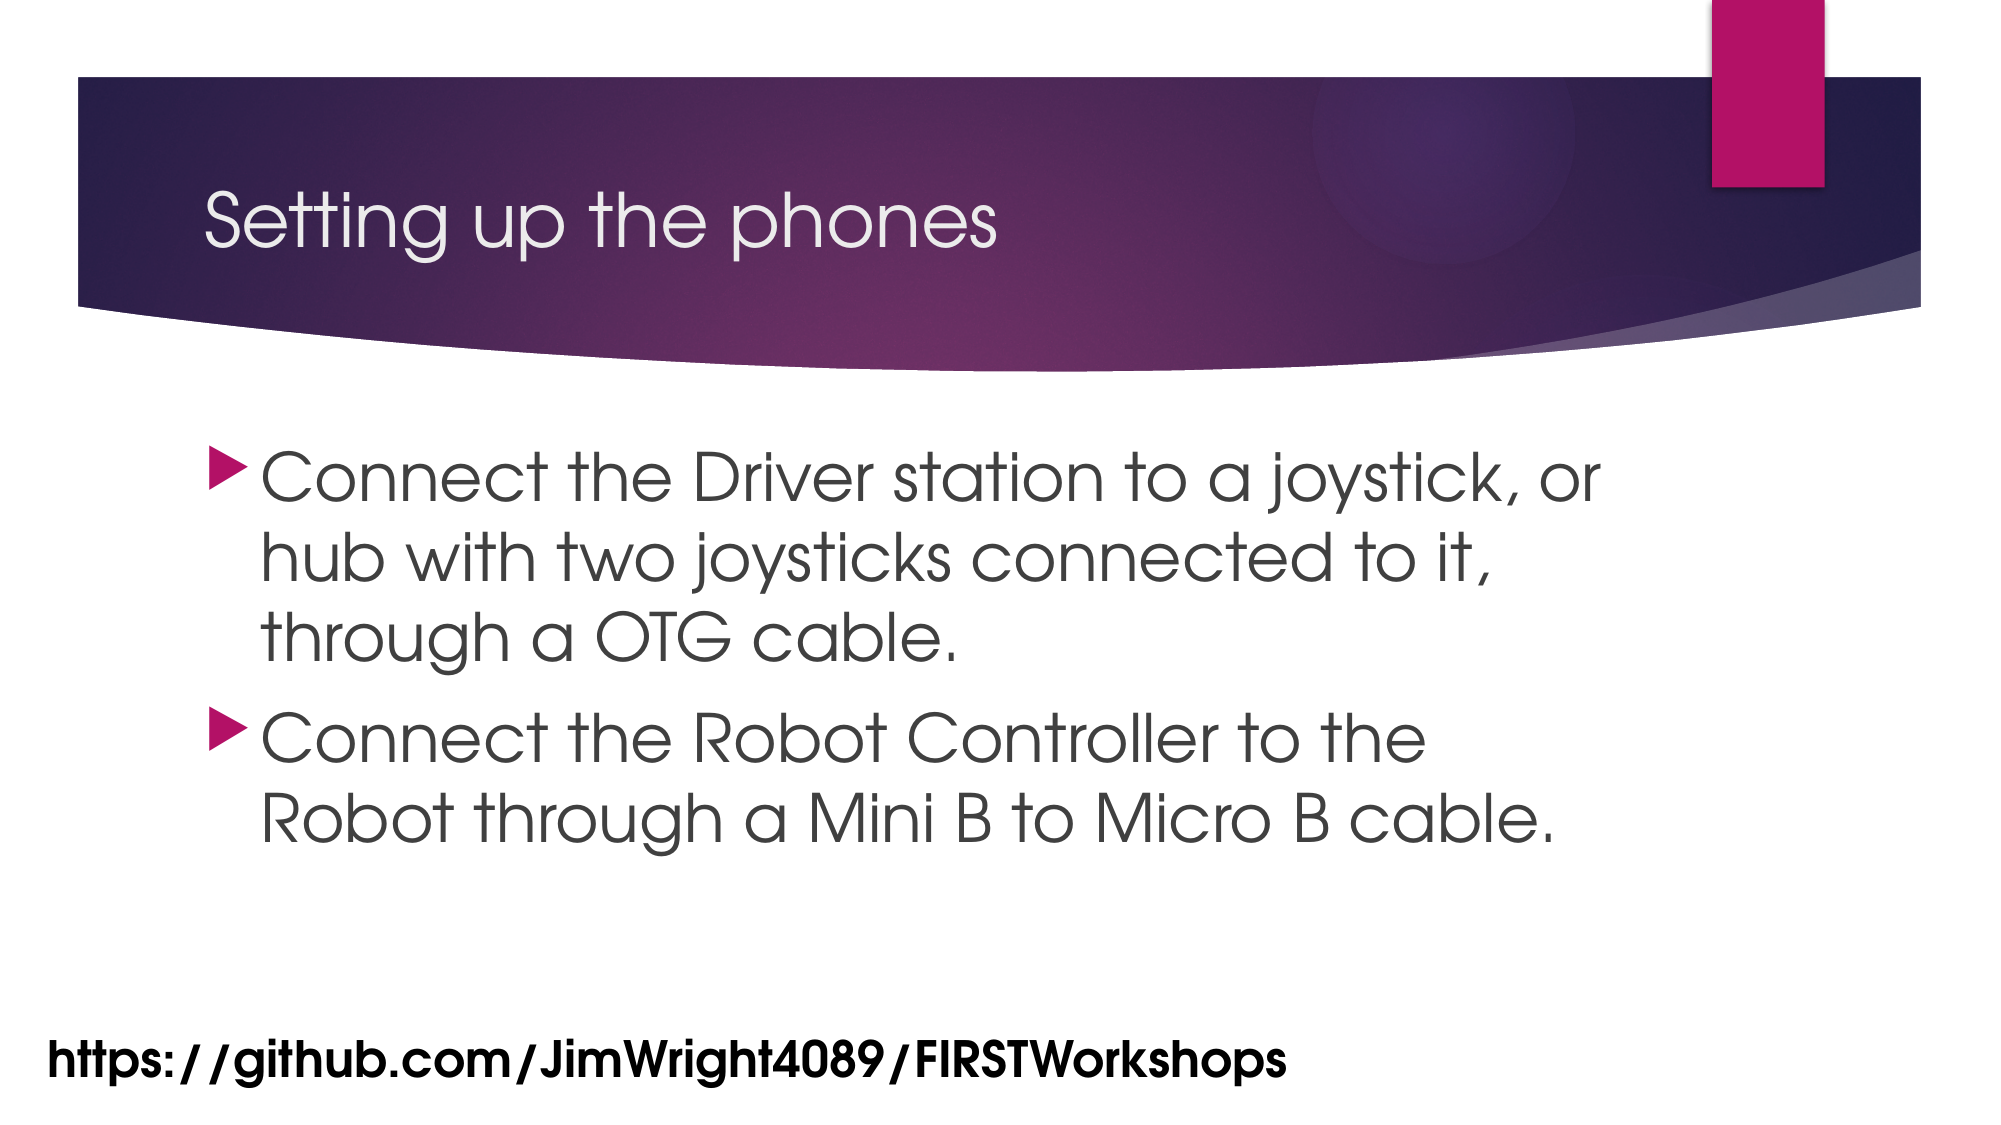

# Setting up the phones
Connect the Driver station to a joystick, or hub with two joysticks connected to it, through a OTG cable.
Connect the Robot Controller to the Robot through a Mini B to Micro B cable.
https://github.com/JimWright4089/FIRSTWorkshops